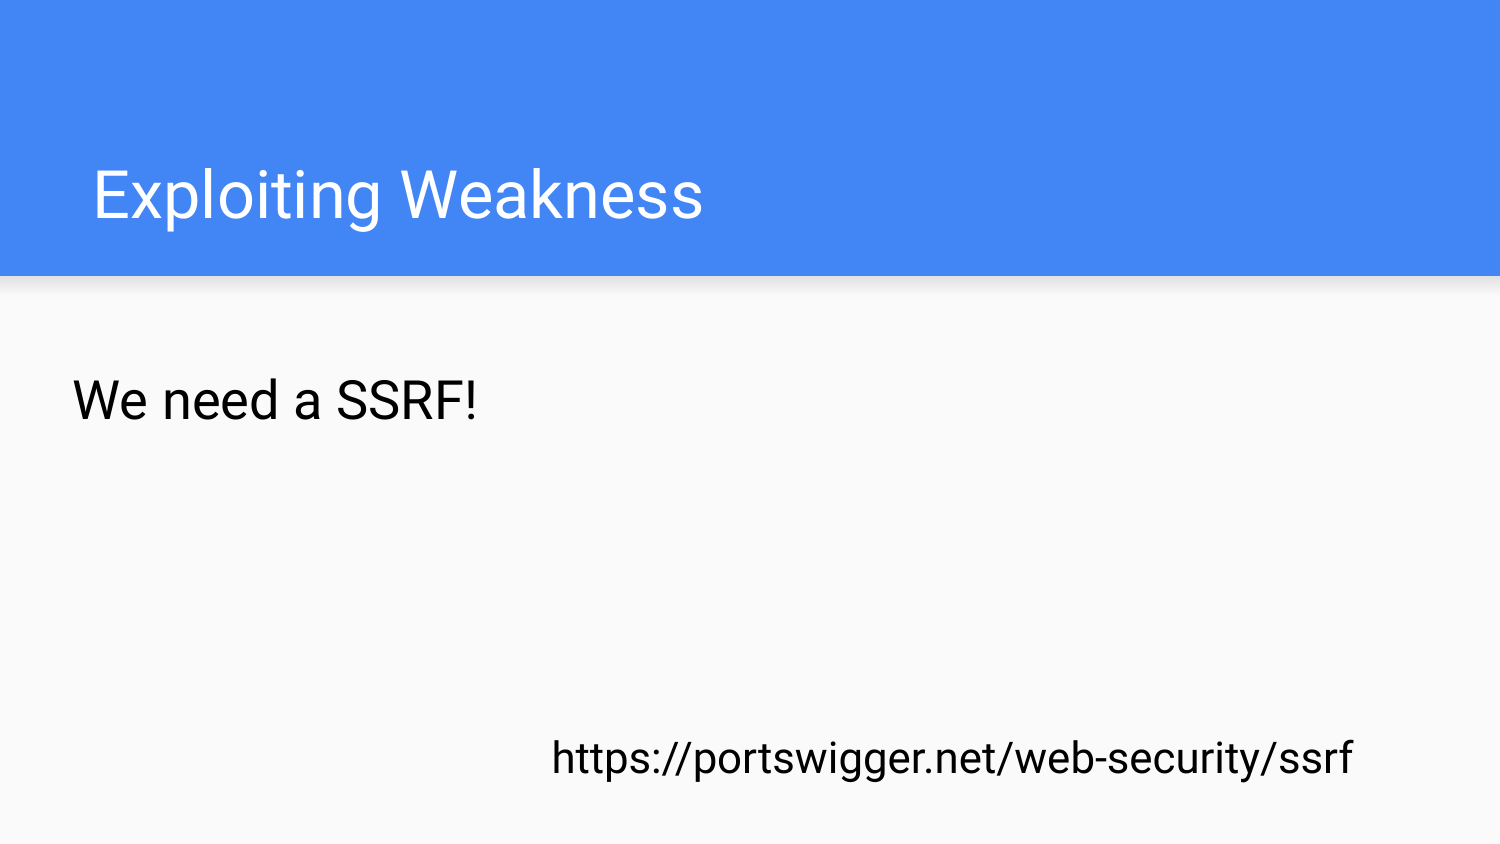

# Exploiting Weakness
We need a SSRF!
https://portswigger.net/web-security/ssrf